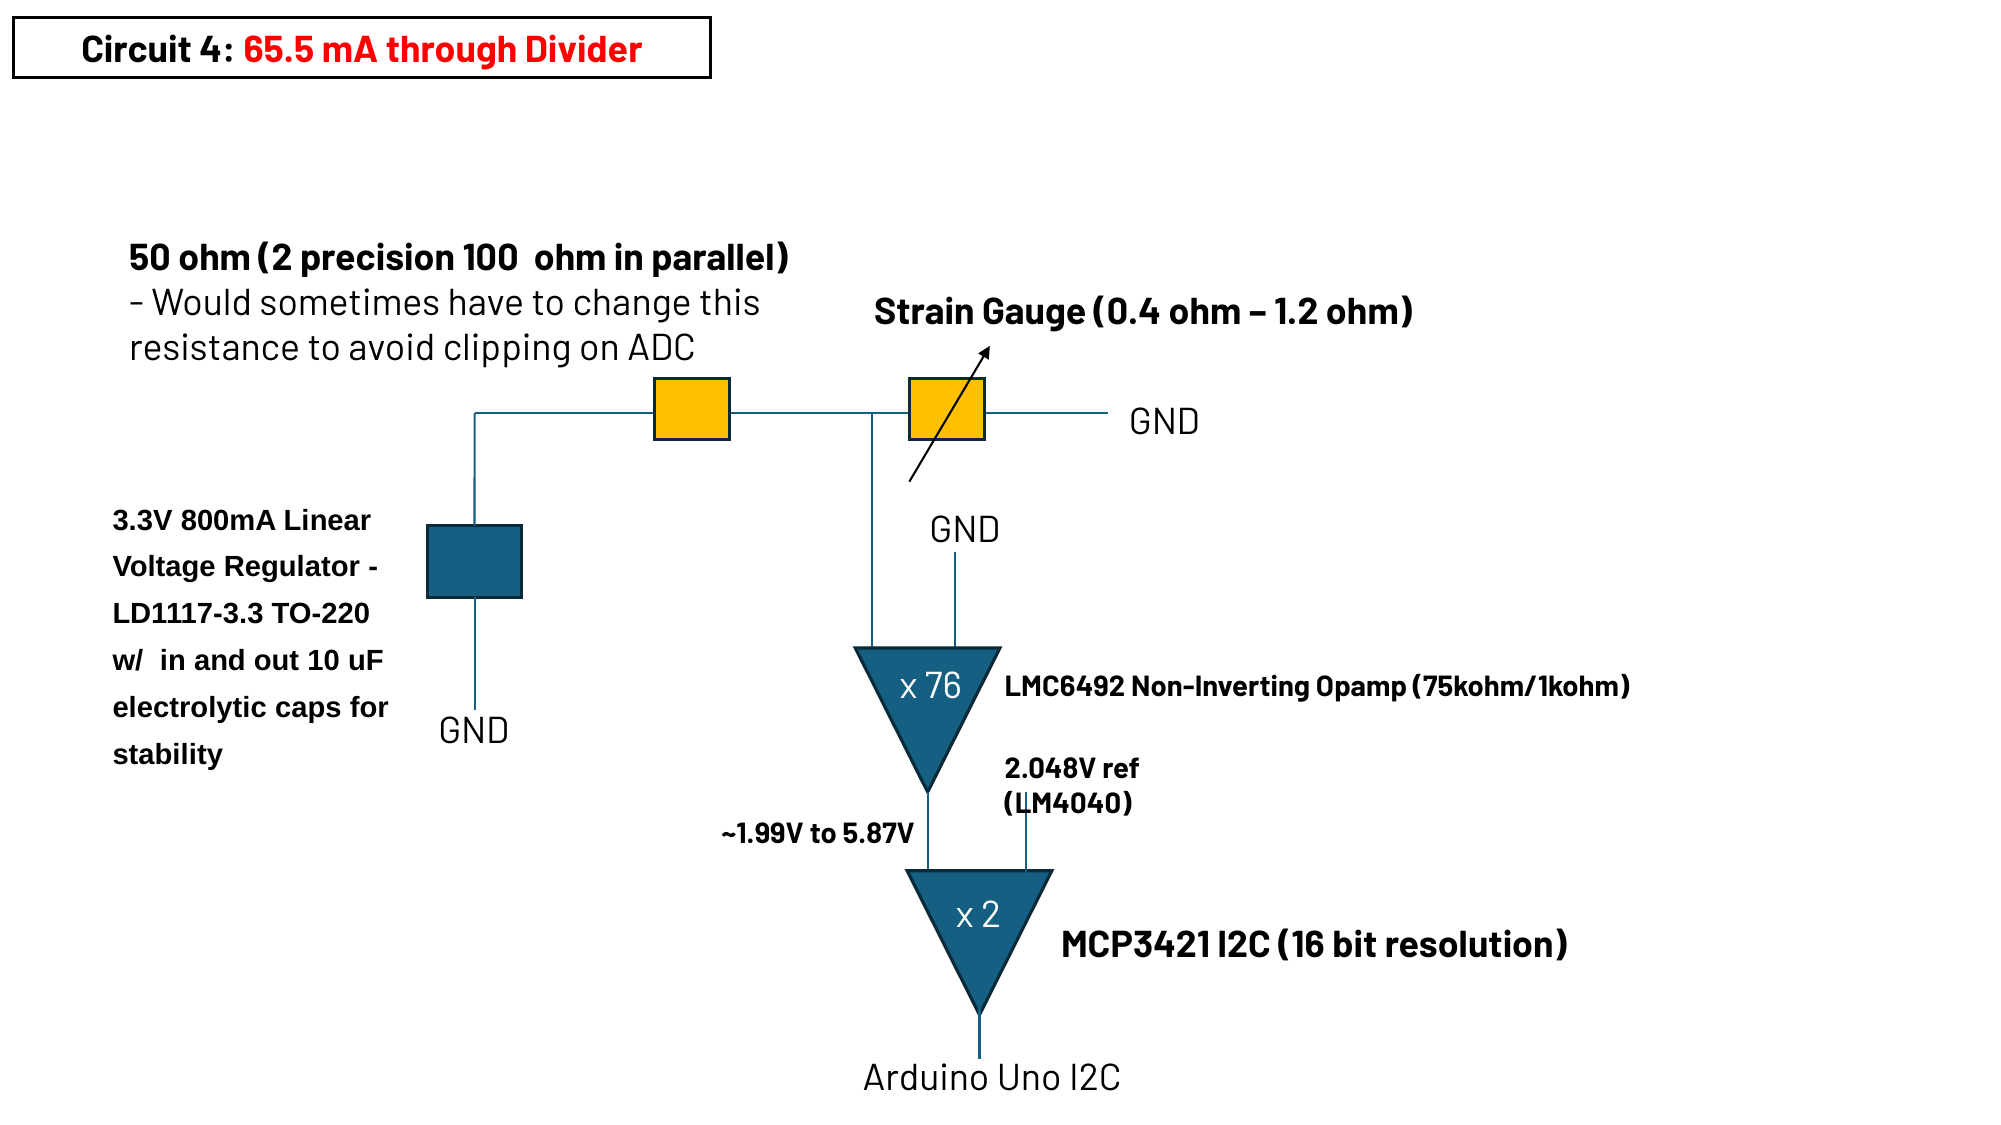

Circuit 4: 65.5 mA through Divider
50 ohm (2 precision 100  ohm in parallel)
- Would sometimes have to change this resistance to avoid clipping on ADC
Strain Gauge (0.4 ohm – 1.2 ohm)

GND
3.3V 800mA Linear Voltage Regulator - LD1117-3.3 TO-220
w/  in and out 10 uF electrolytic caps for stability
GND

x 76
LMC6492 Non-Inverting Opamp (75kohm/1kohm)
GND
2.048V ref (LM4040)
~1.99V to 5.87V

x 2
MCP3421 I2C (16 bit resolution)
Arduino Uno I2C